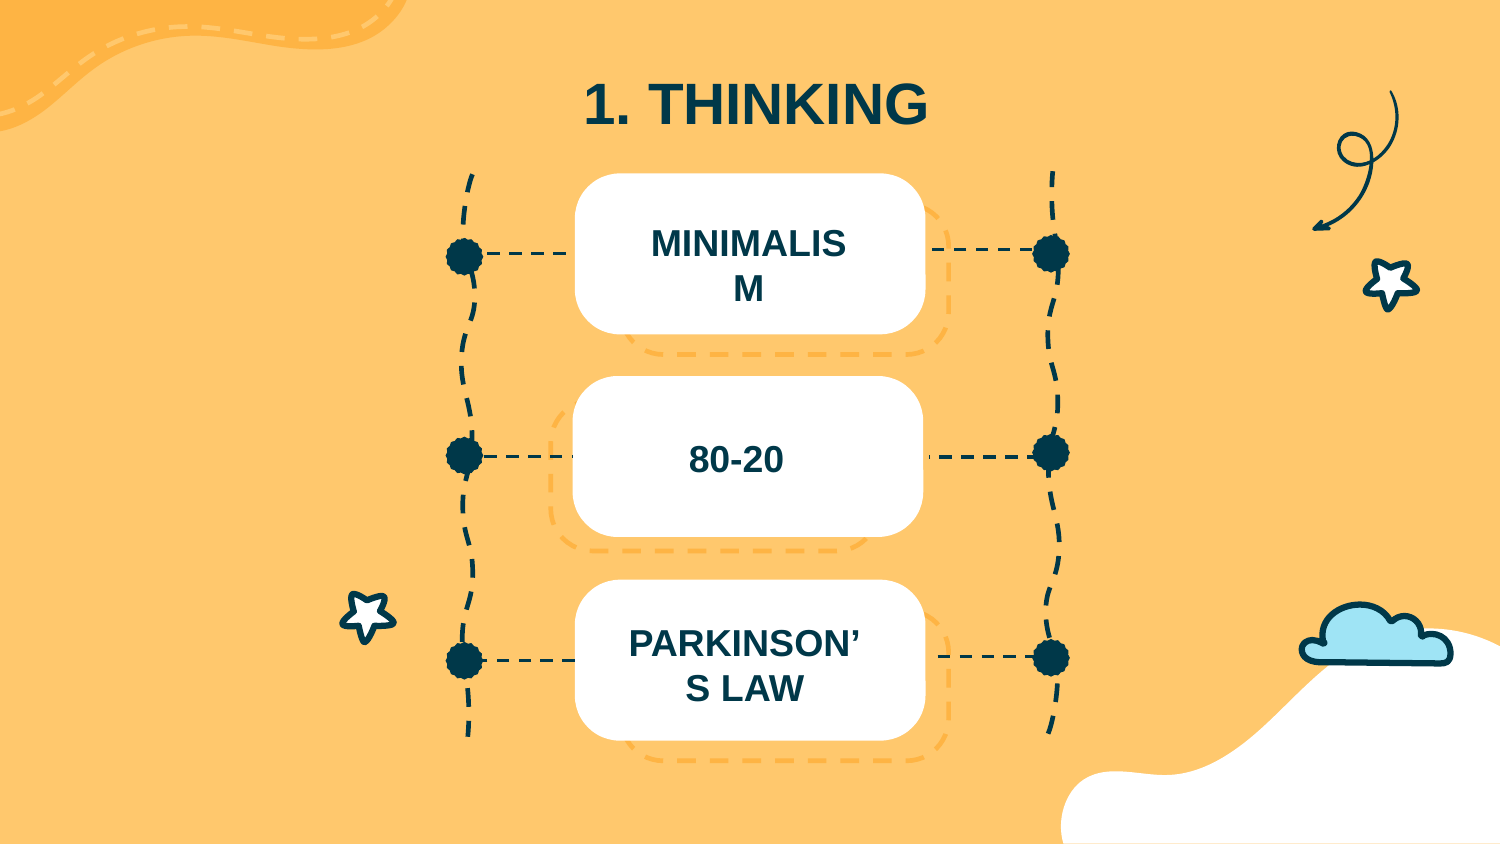

# 1. THINKING

MINIMALISM

80-20

PARKINSON’S LAW